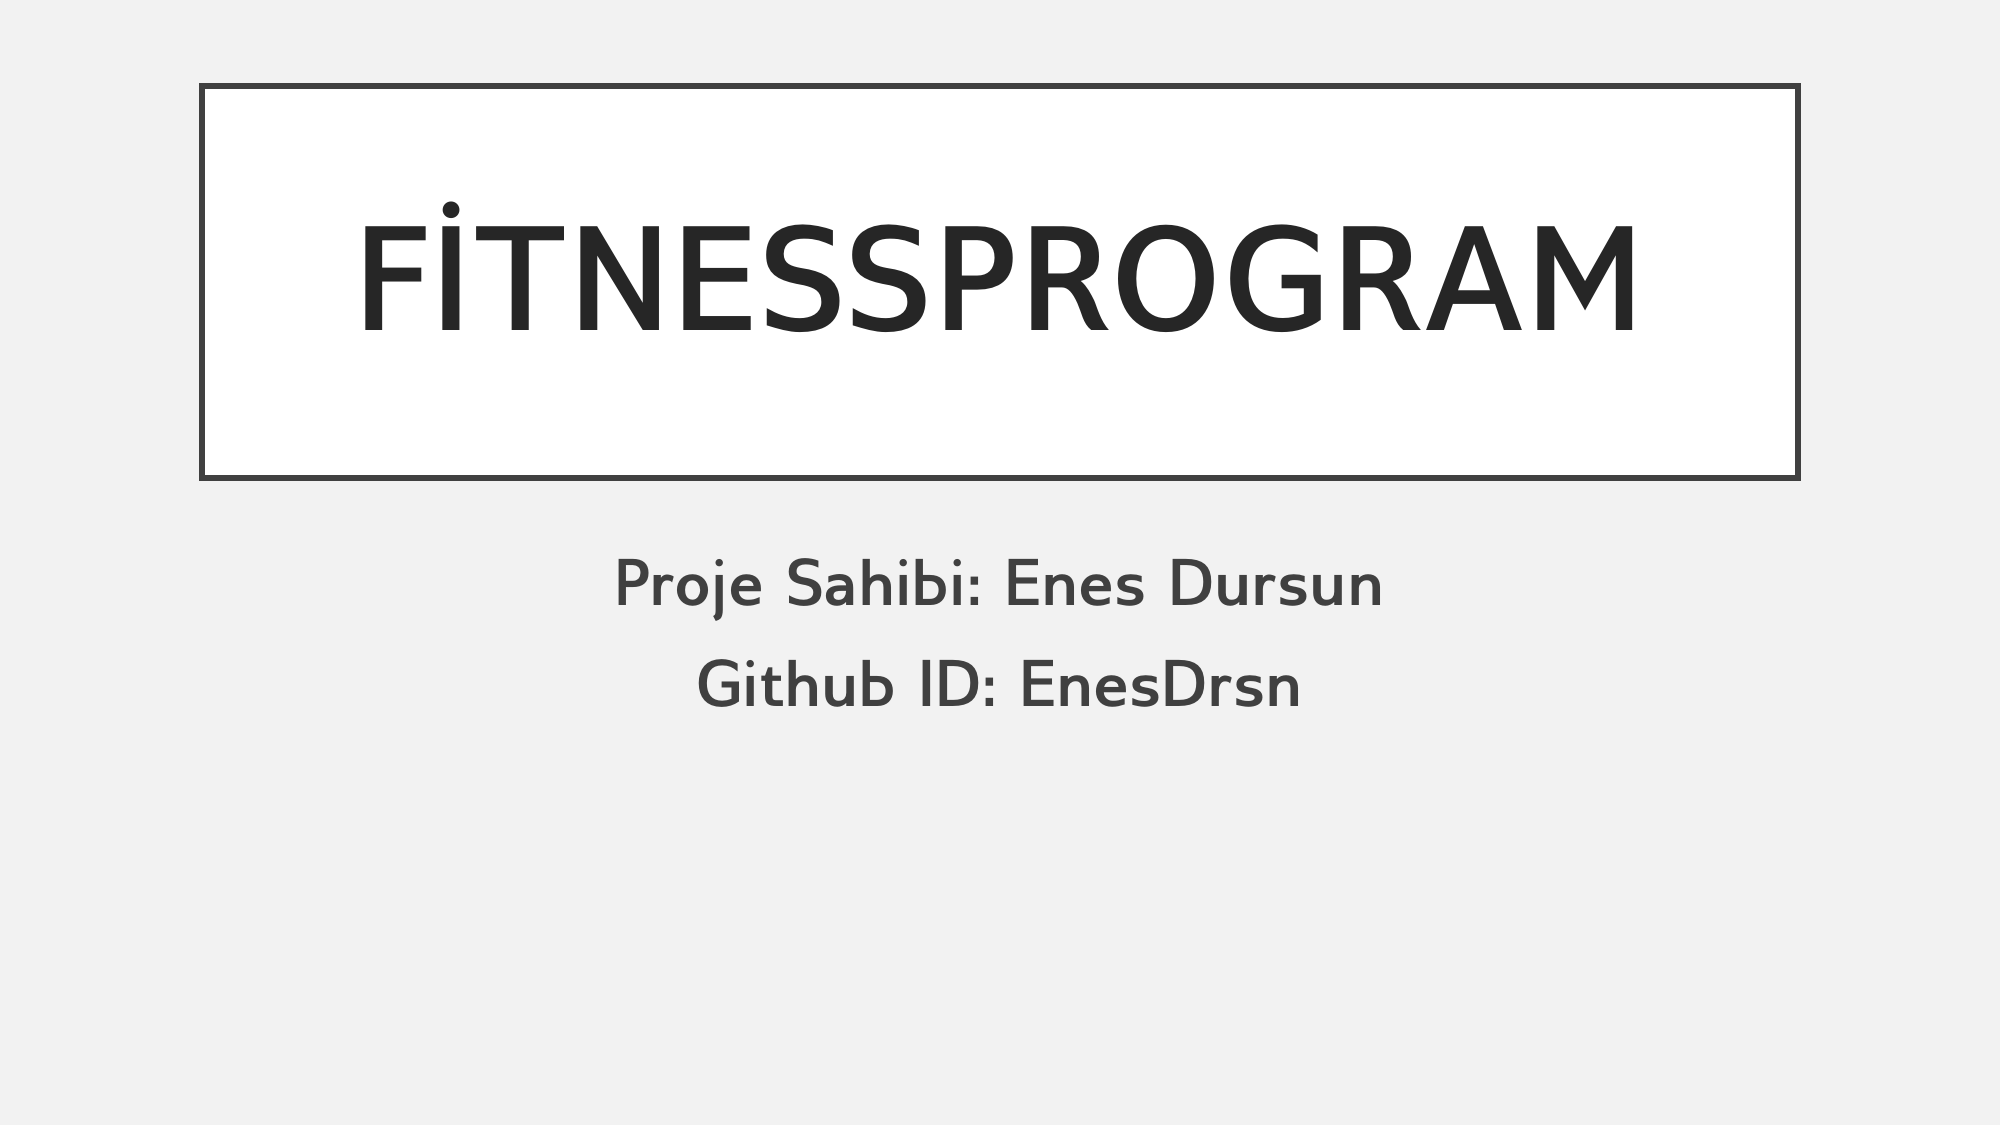

# FitnessProgram
Proje Sahibi: Enes Dursun
Github ID: EnesDrsn